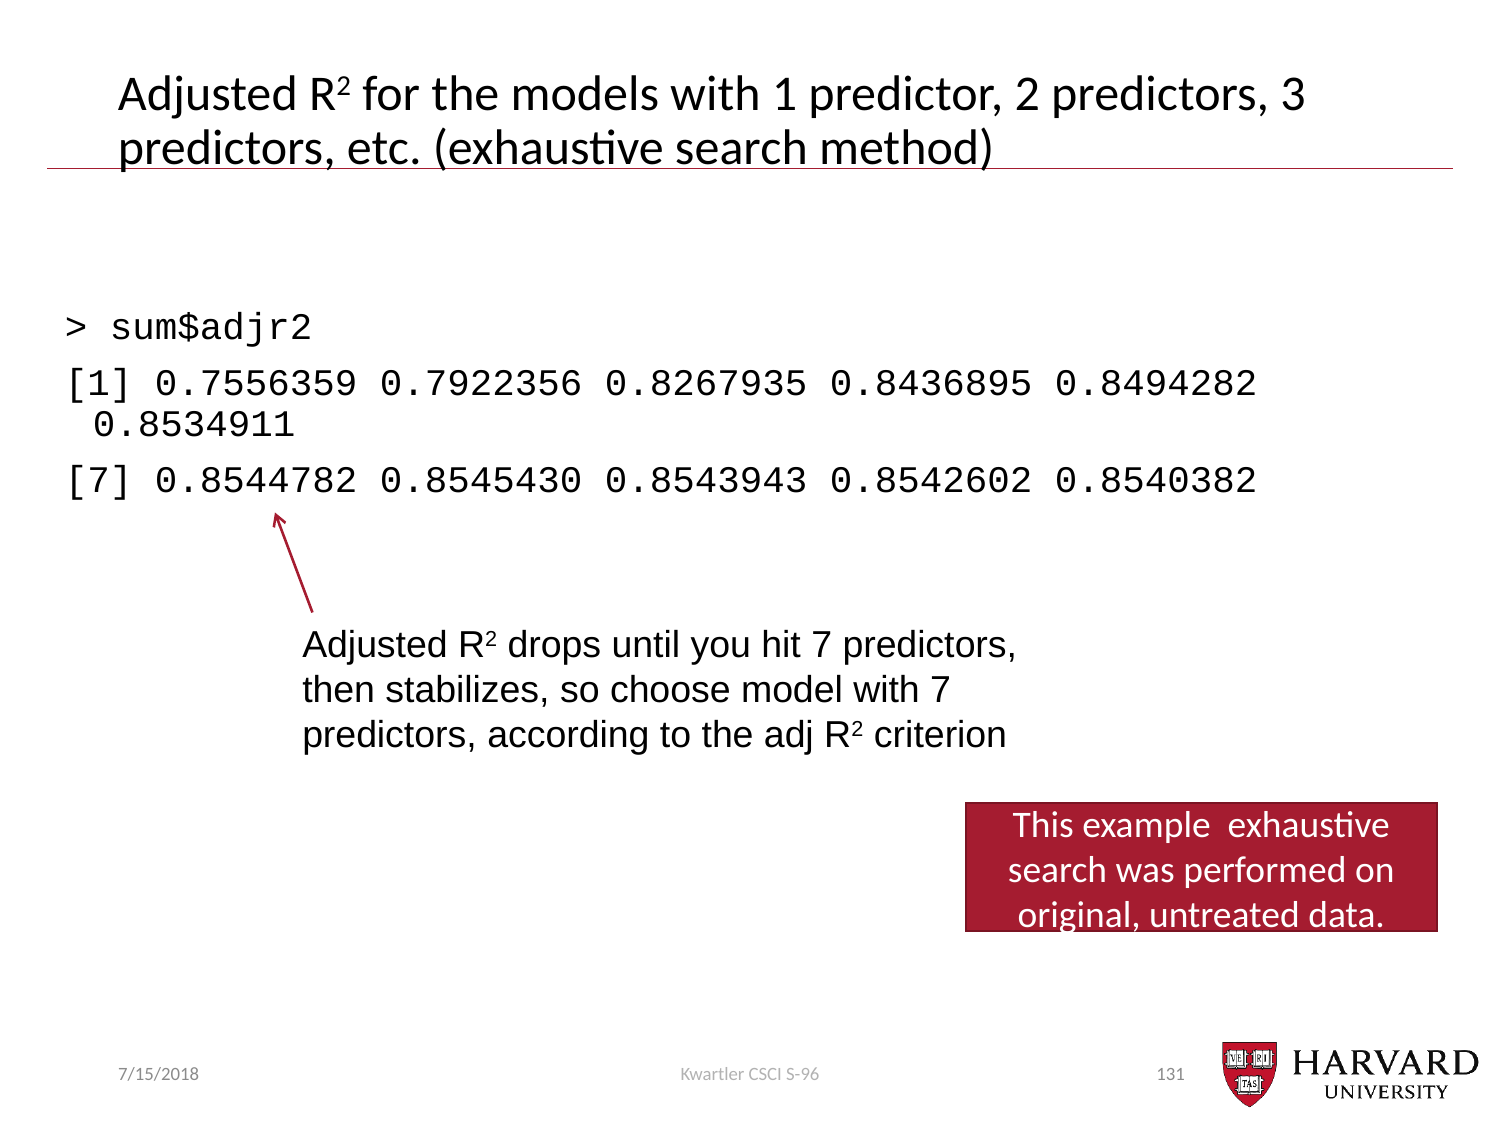

# Adjusted R2 for the models with 1 predictor, 2 predictors, 3 predictors, etc. (exhaustive search method)
> sum$adjr2
[1] 0.7556359 0.7922356 0.8267935 0.8436895 0.8494282 0.8534911
[7] 0.8544782 0.8545430 0.8543943 0.8542602 0.8540382
Adjusted R2 drops until you hit 7 predictors, then stabilizes, so choose model with 7 predictors, according to the adj R2 criterion
This example  exhaustive search was performed on original, untreated data.
7/15/2018
Kwartler CSCI S-96
131